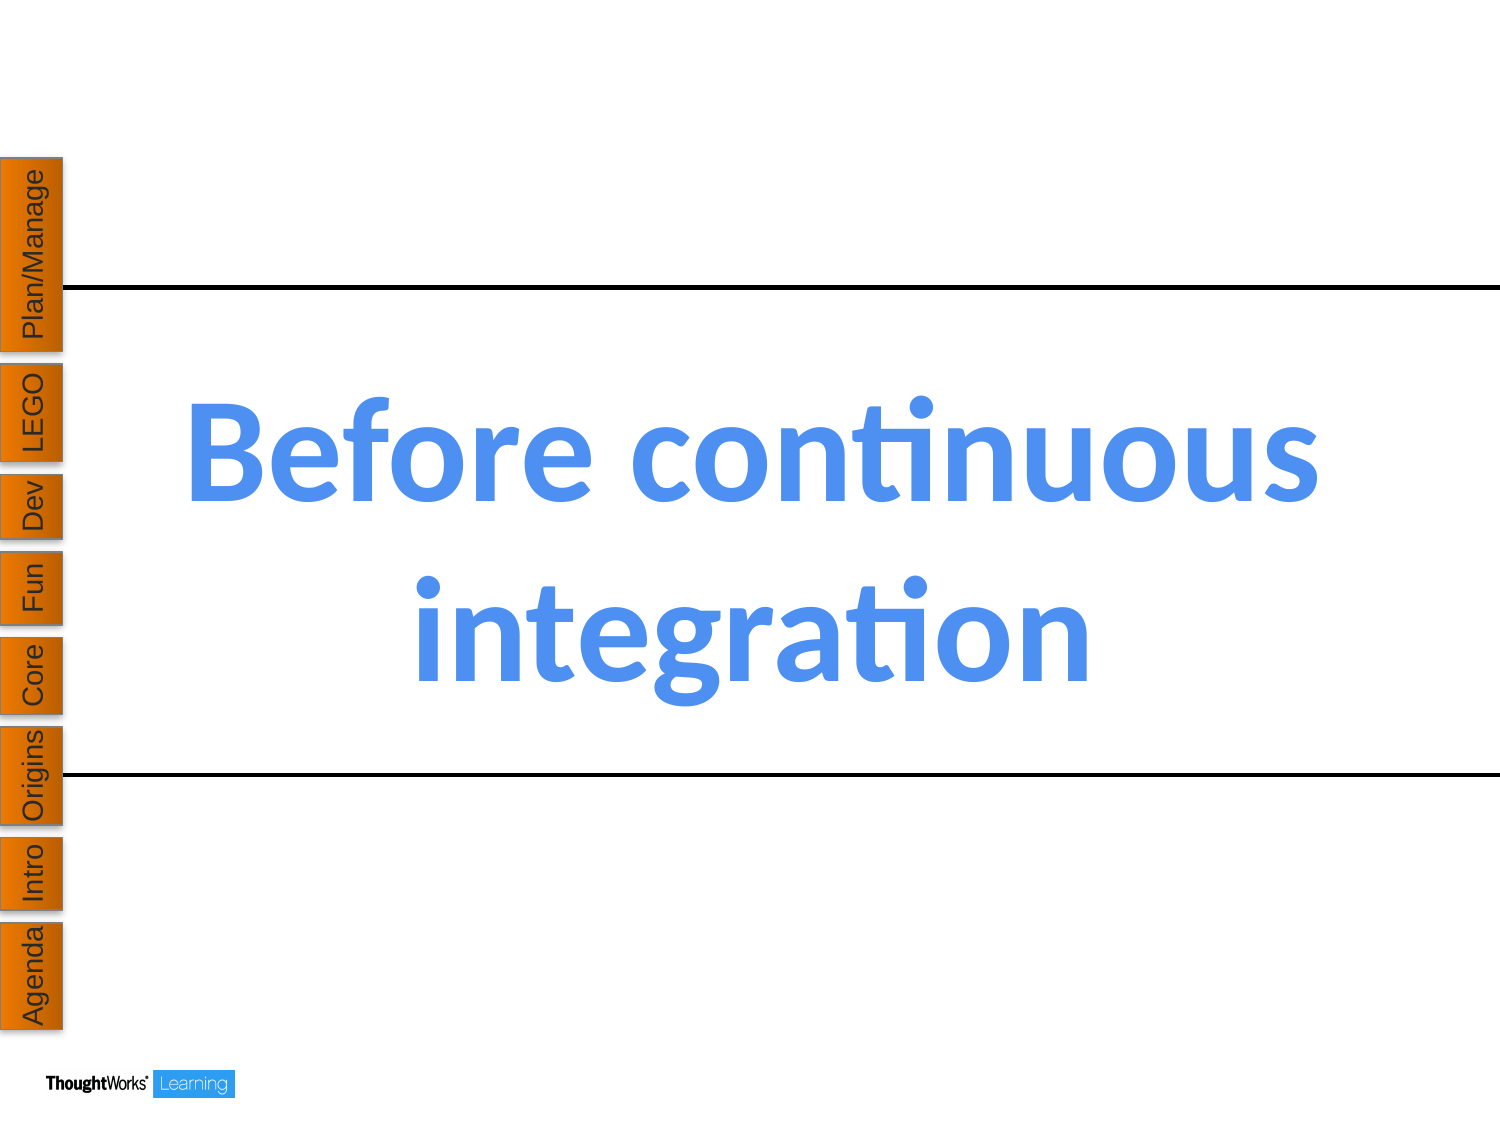

Plan/Manage
# Before continuous integration
LEGO
Dev
Fun
Core
Origins
Intro
Agenda